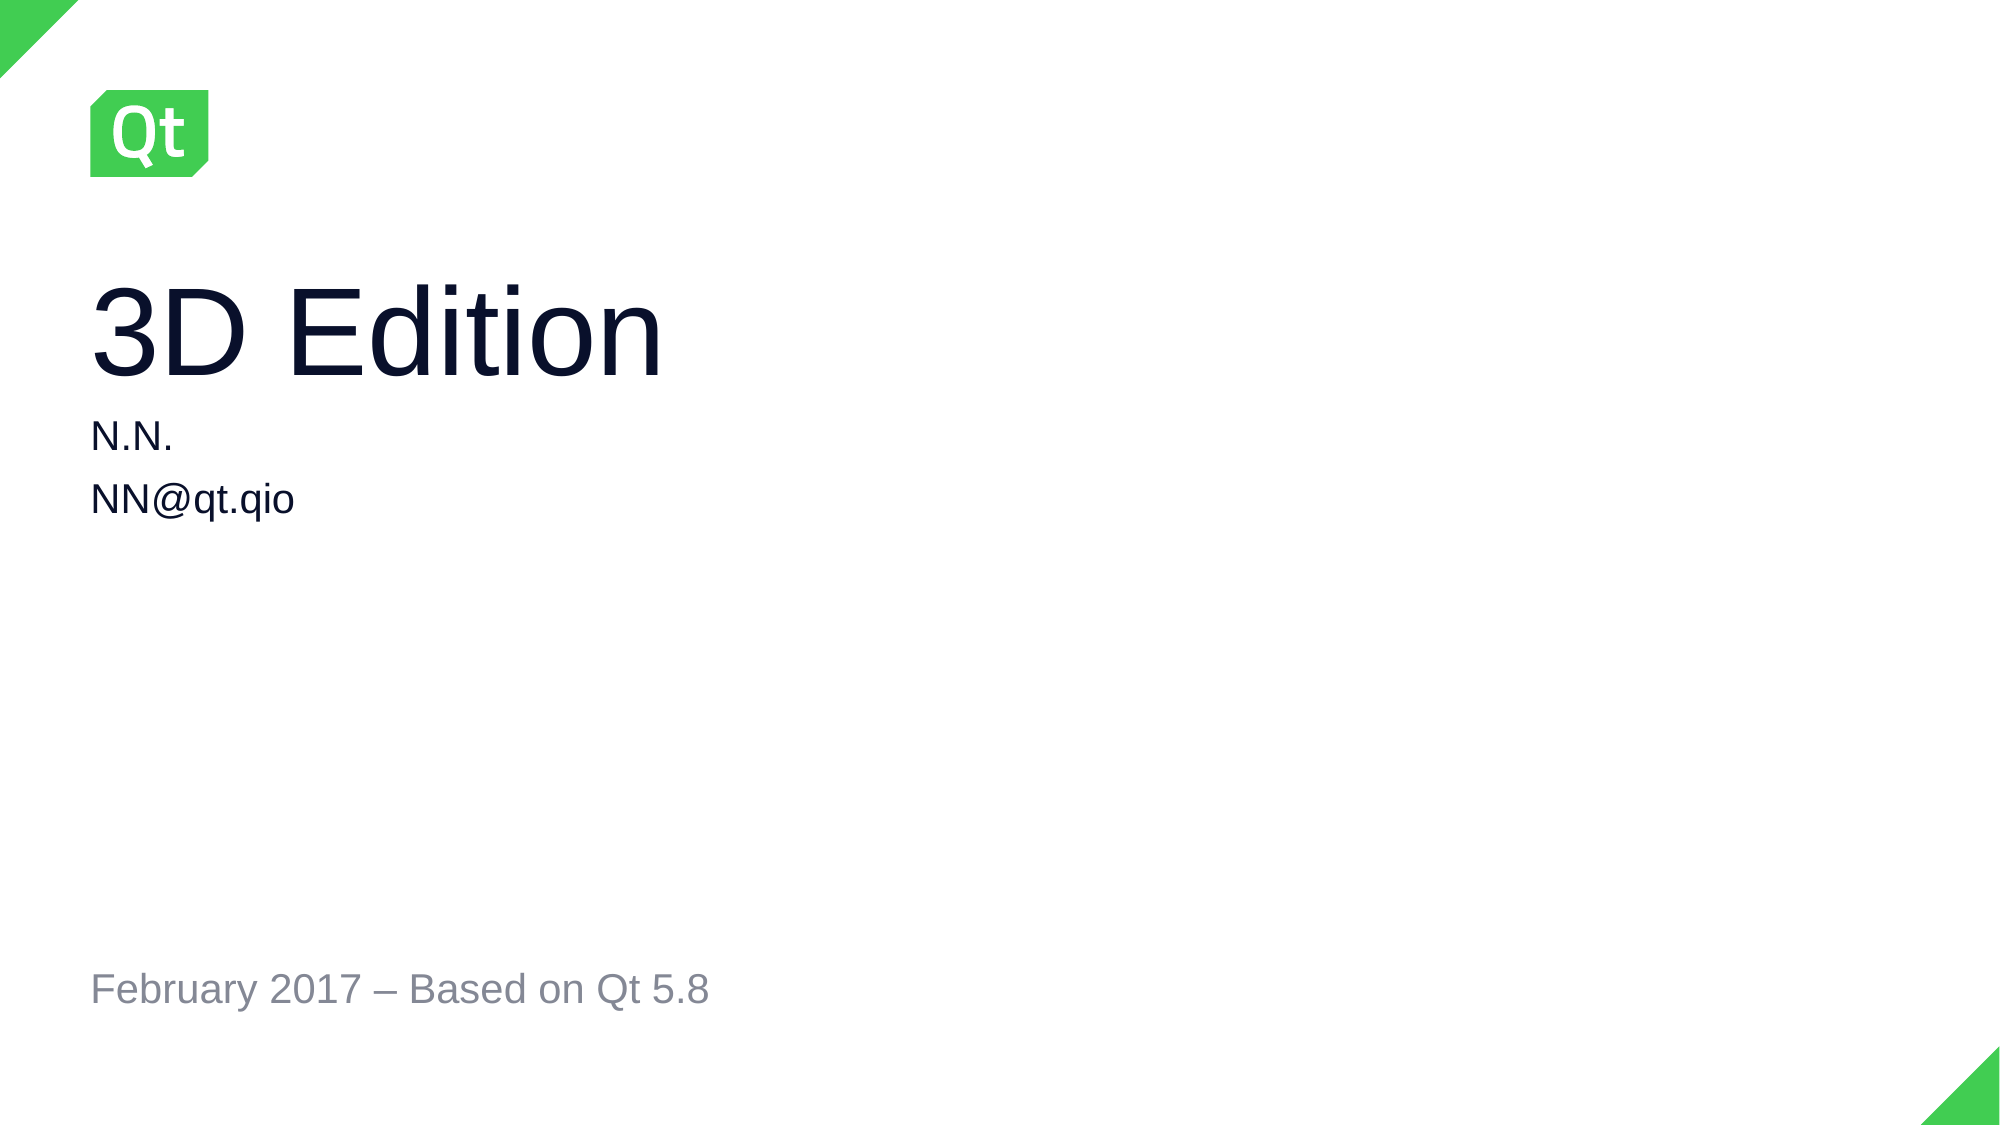

# 3D Edition
N.N.
NN@qt.qio

February 2017 – Based on Qt 5.8